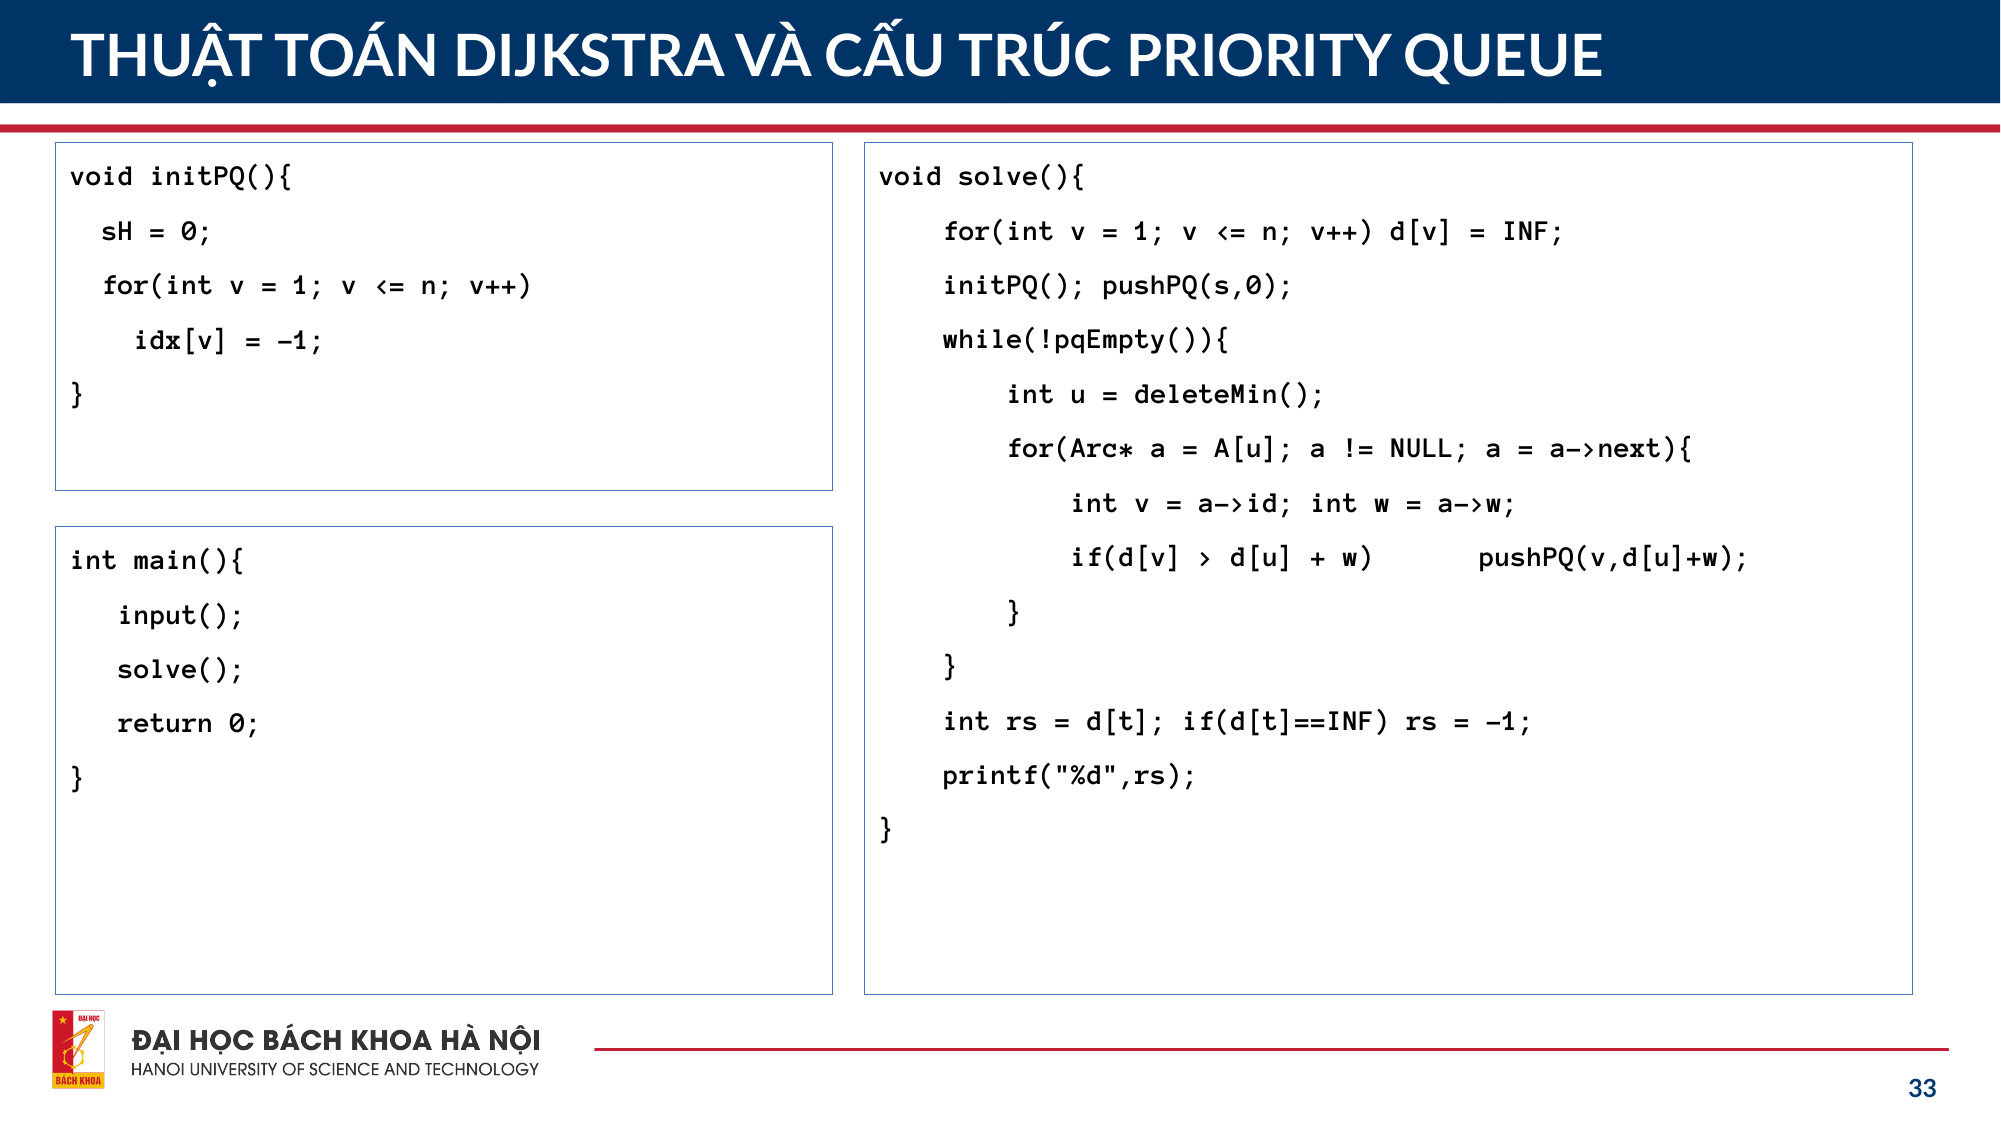

# THUẬT TOÁN DIJKSTRA VÀ CẤU TRÚC PRIORITY QUEUE
void initPQ(){
  sH = 0;
  for(int v = 1; v <= n; v++)
    idx[v] = -1;
}
void solve(){
    for(int v = 1; v <= n; v++) d[v] = INF;
    initPQ(); pushPQ(s,0);
    while(!pqEmpty()){
        int u = deleteMin();
        for(Arc* a = A[u]; a != NULL; a = a->next){
            int v = a->id; int w = a->w;
            if(d[v] > d[u] + w)	pushPQ(v,d[u]+w);
        }
    }
    int rs = d[t]; if(d[t]==INF) rs = -1;
    printf("%d",rs);
}
int main(){
   input();
   solve();
   return 0;
}
33